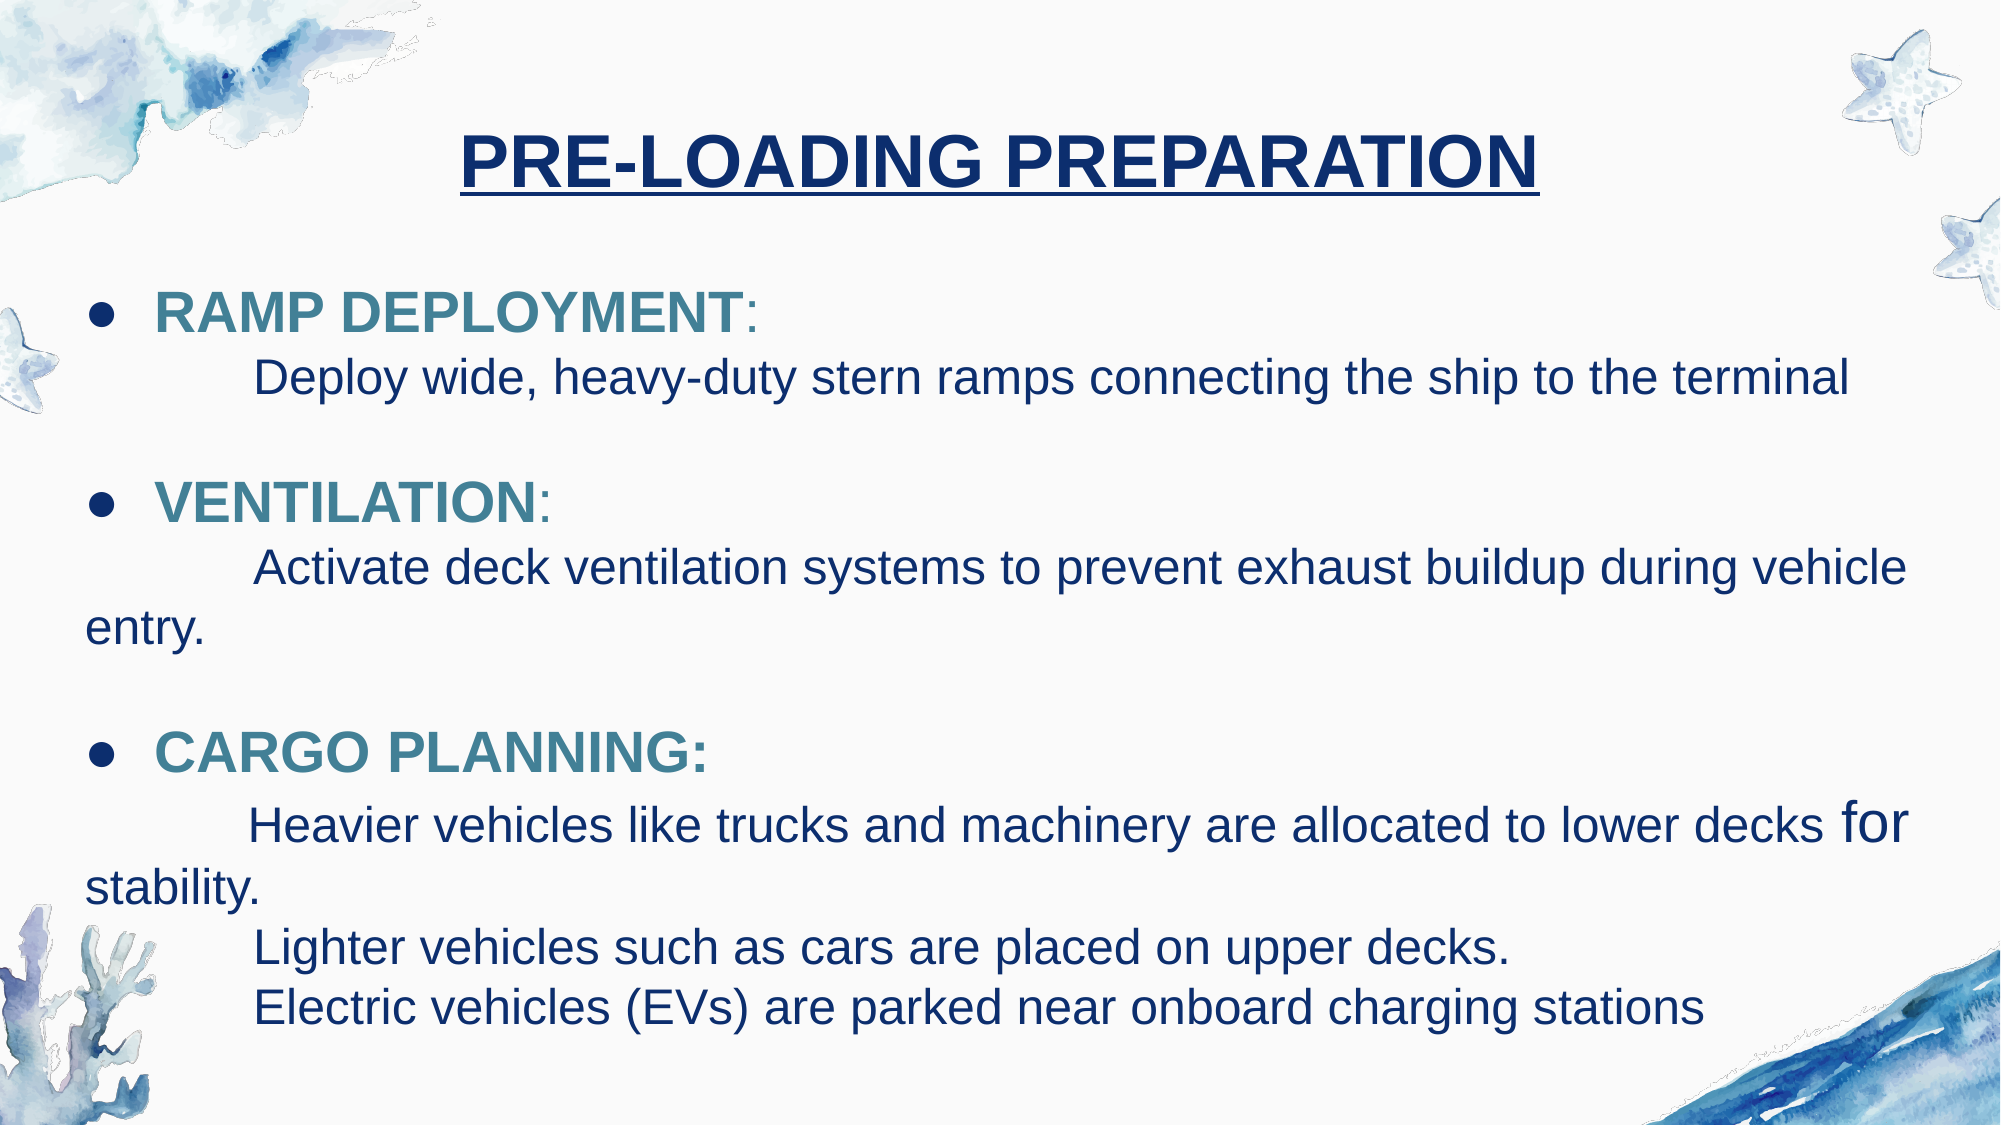

# PRE-LOADING PREPARATION
RAMP DEPLOYMENT:
            Deploy wide, heavy-duty stern ramps connecting the ship to the terminal

VENTILATION:
            Activate deck ventilation systems to prevent exhaust buildup during vehicle entry.

CARGO PLANNING:
          Heavier vehicles like trucks and machinery are allocated to lower decks for stability.
            Lighter vehicles such as cars are placed on upper decks.
            Electric vehicles (EVs) are parked near onboard charging stations